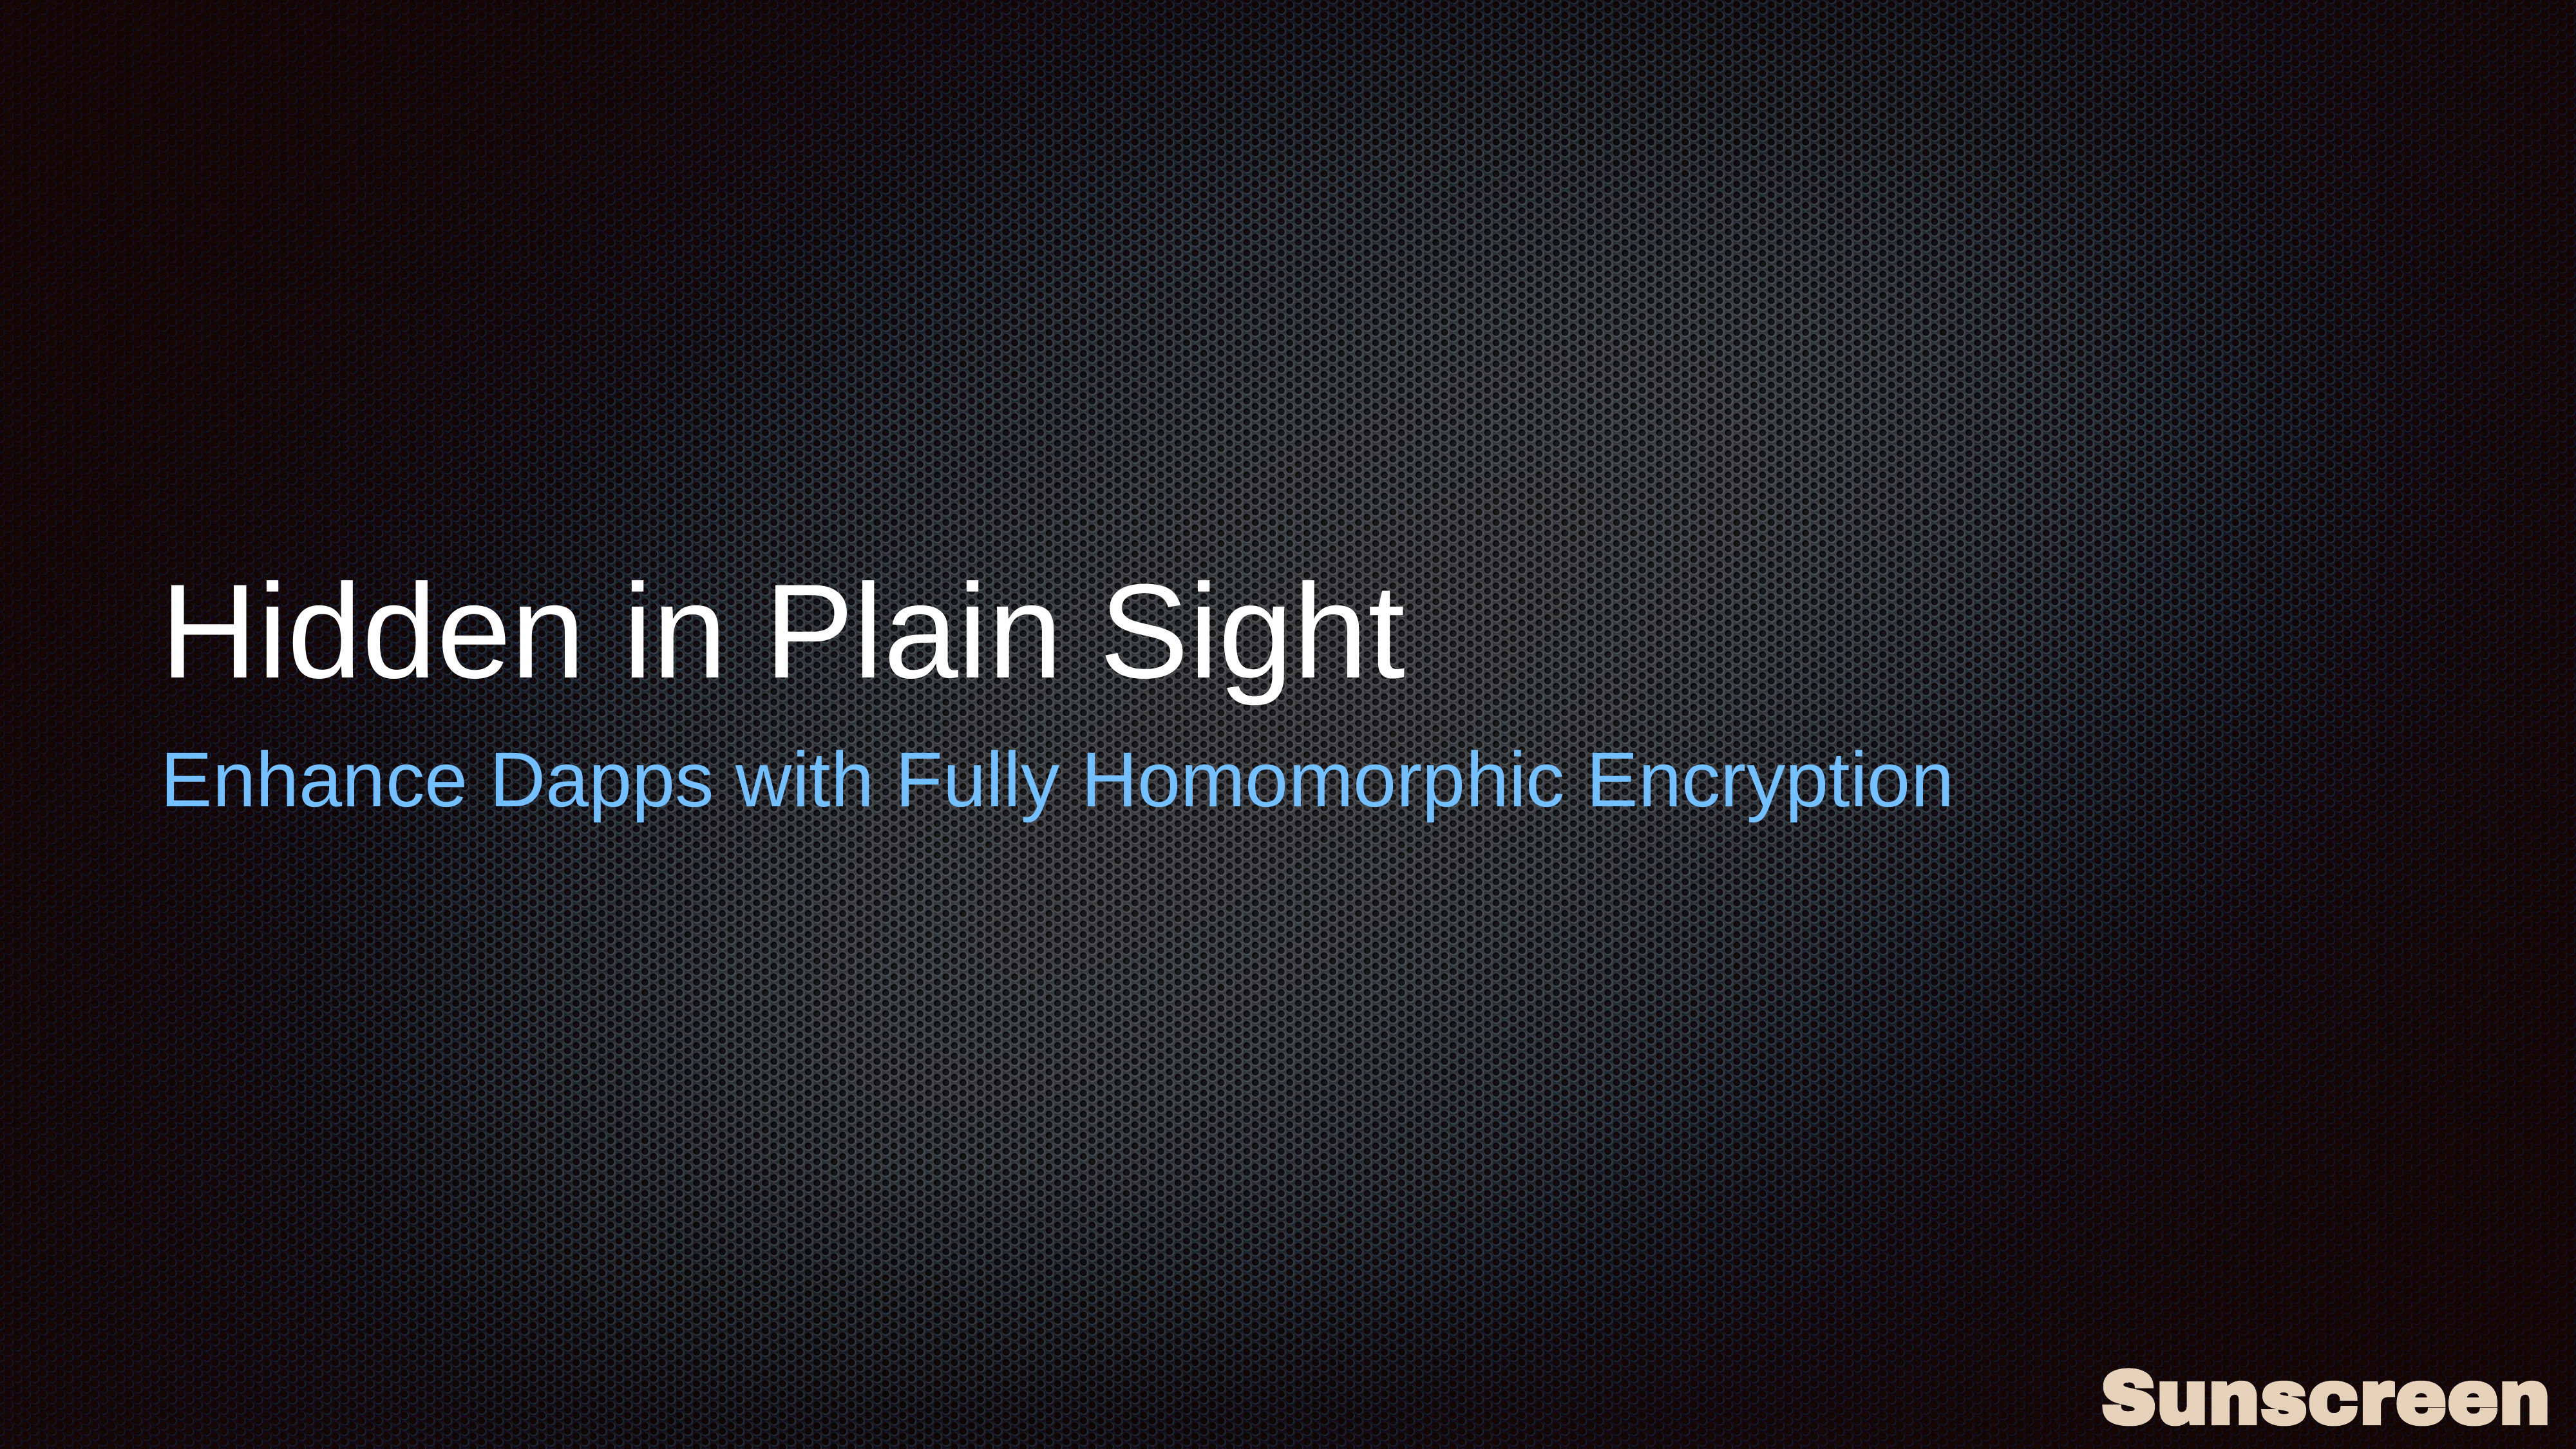

# Hidden in Plain Sight
Enhance Dapps with Fully Homomorphic Encryption
Sunscreen